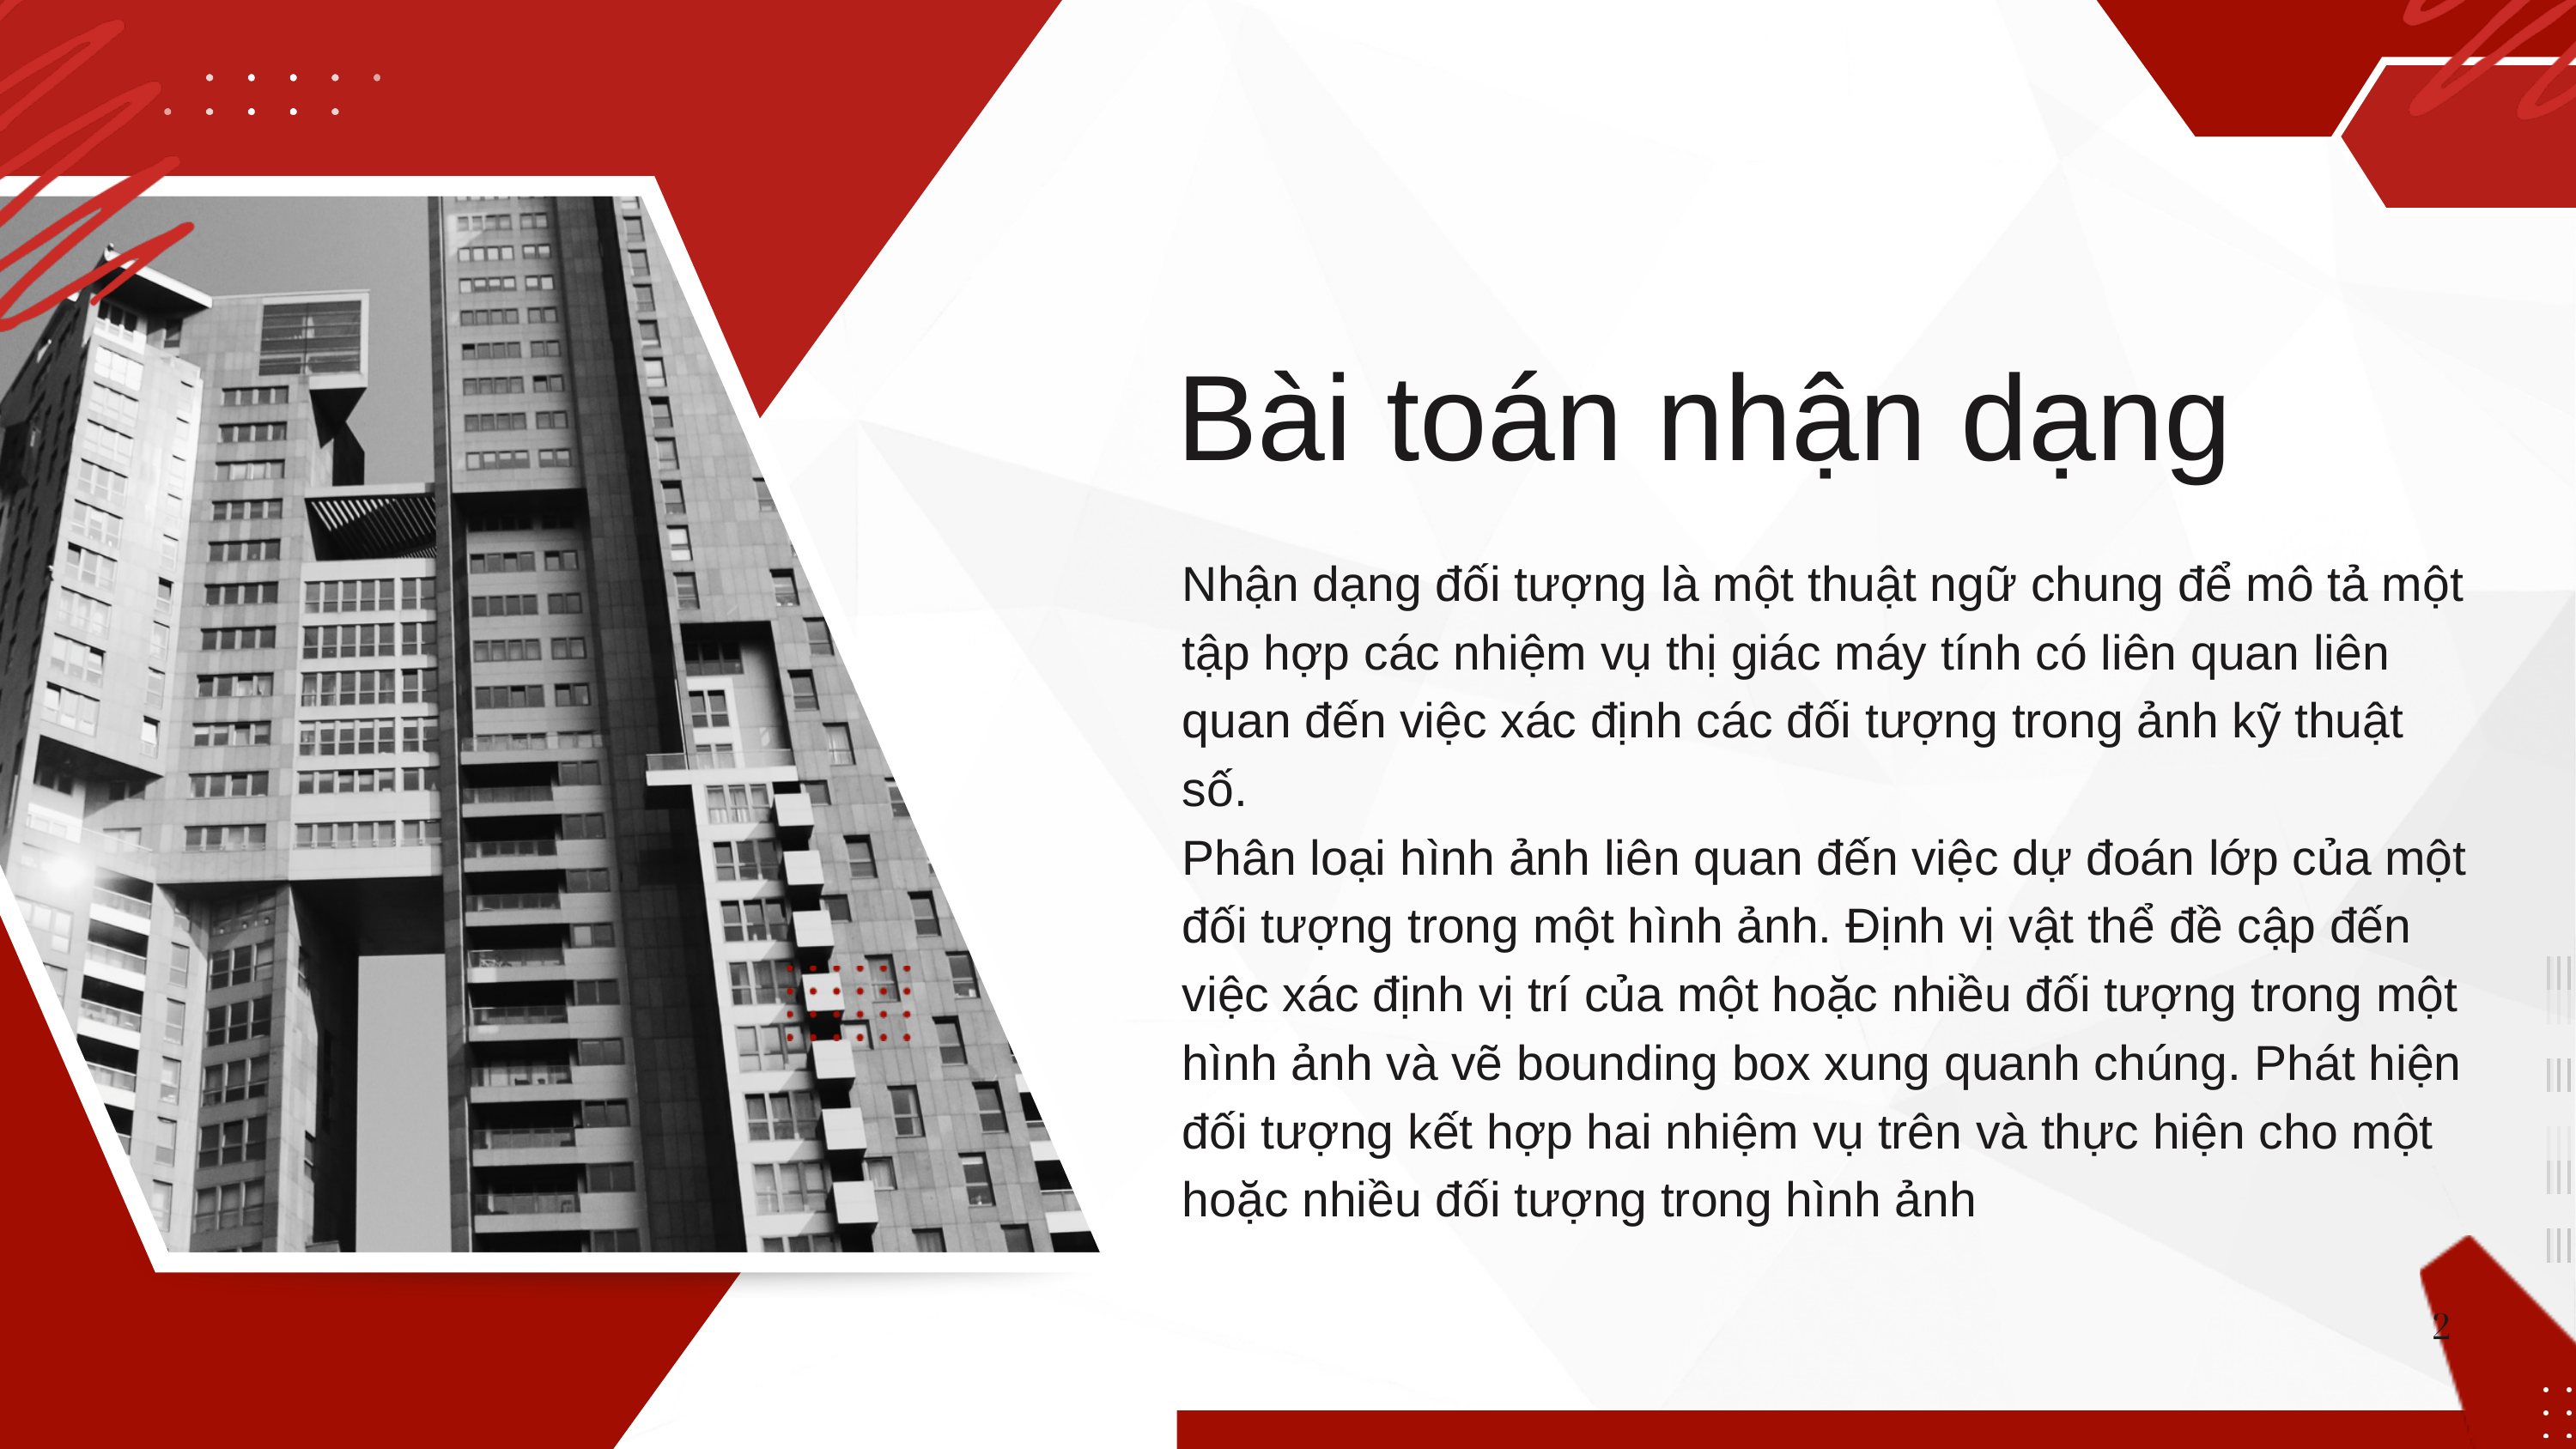

Bài toán nhận dạng
Nhận dạng đối tượng là một thuật ngữ chung để mô tả một tập hợp các nhiệm vụ thị giác máy tính có liên quan liên quan đến việc xác định các đối tượng trong ảnh kỹ thuật số.
Phân loại hình ảnh liên quan đến việc dự đoán lớp của một đối tượng trong một hình ảnh. Định vị vật thể đề cập đến việc xác định vị trí của một hoặc nhiều đối tượng trong một hình ảnh và vẽ bounding box xung quanh chúng. Phát hiện đối tượng kết hợp hai nhiệm vụ trên và thực hiện cho một hoặc nhiều đối tượng trong hình ảnh

2